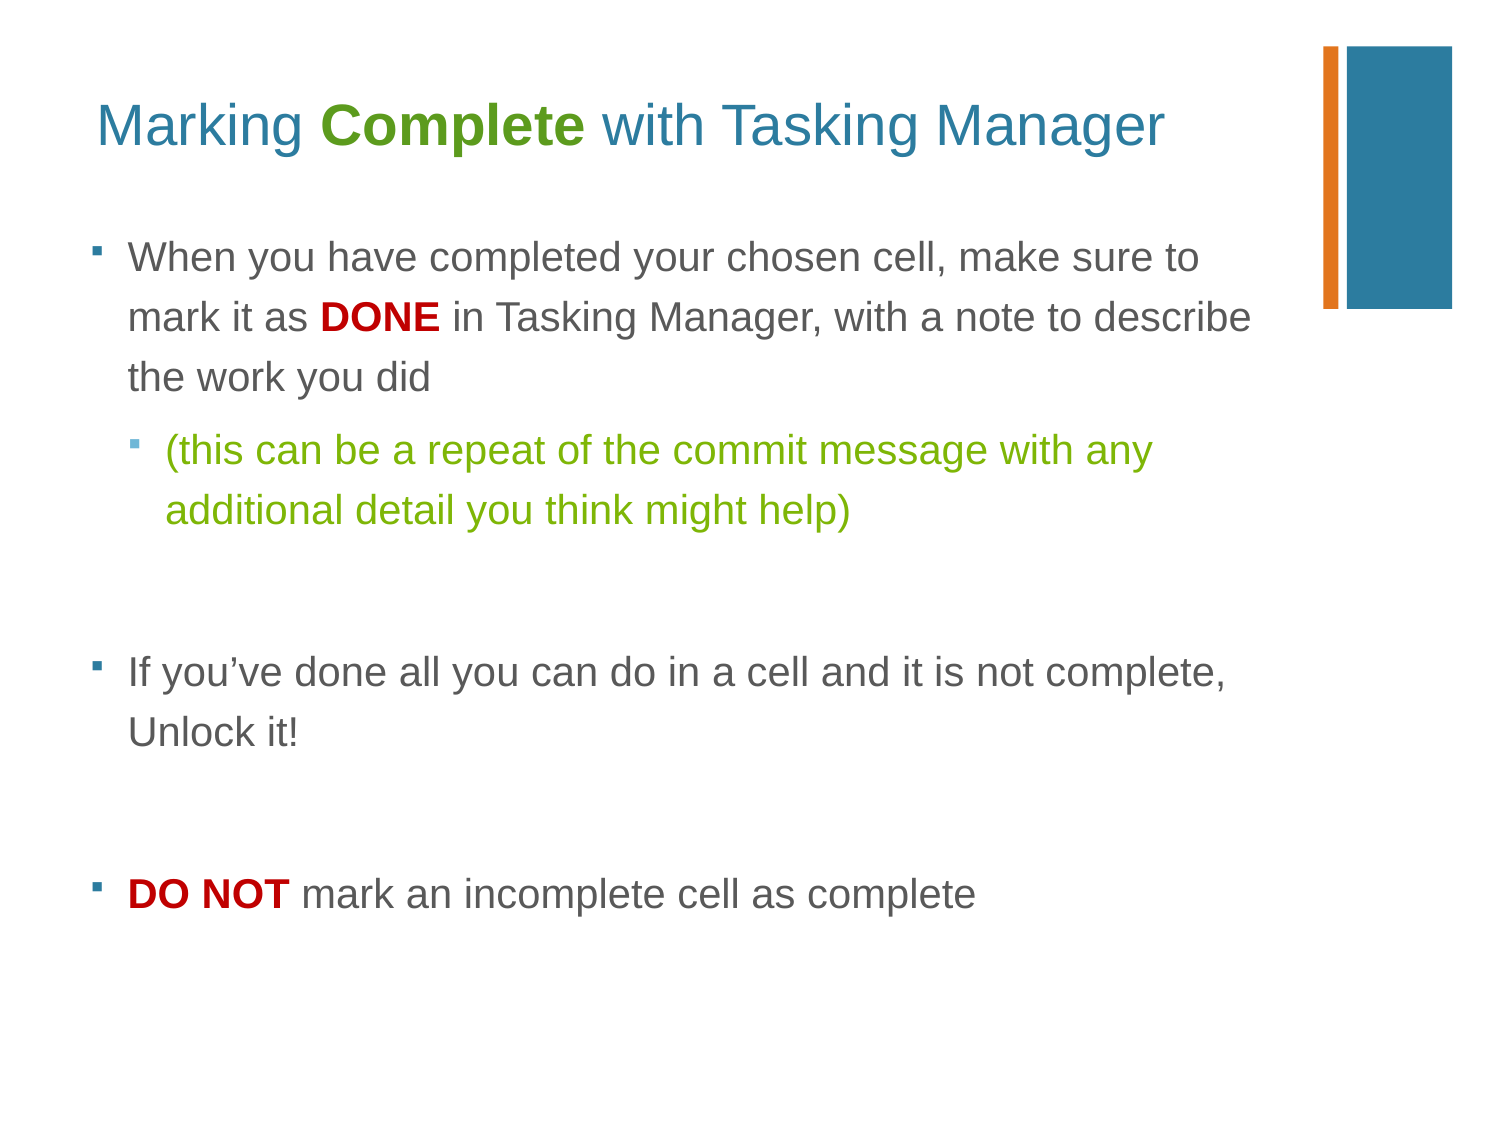

# Marking Complete with Tasking Manager
When you have completed your chosen cell, make sure to mark it as DONE in Tasking Manager, with a note to describe the work you did
(this can be a repeat of the commit message with any additional detail you think might help)
If you’ve done all you can do in a cell and it is not complete, Unlock it!
DO NOT mark an incomplete cell as complete